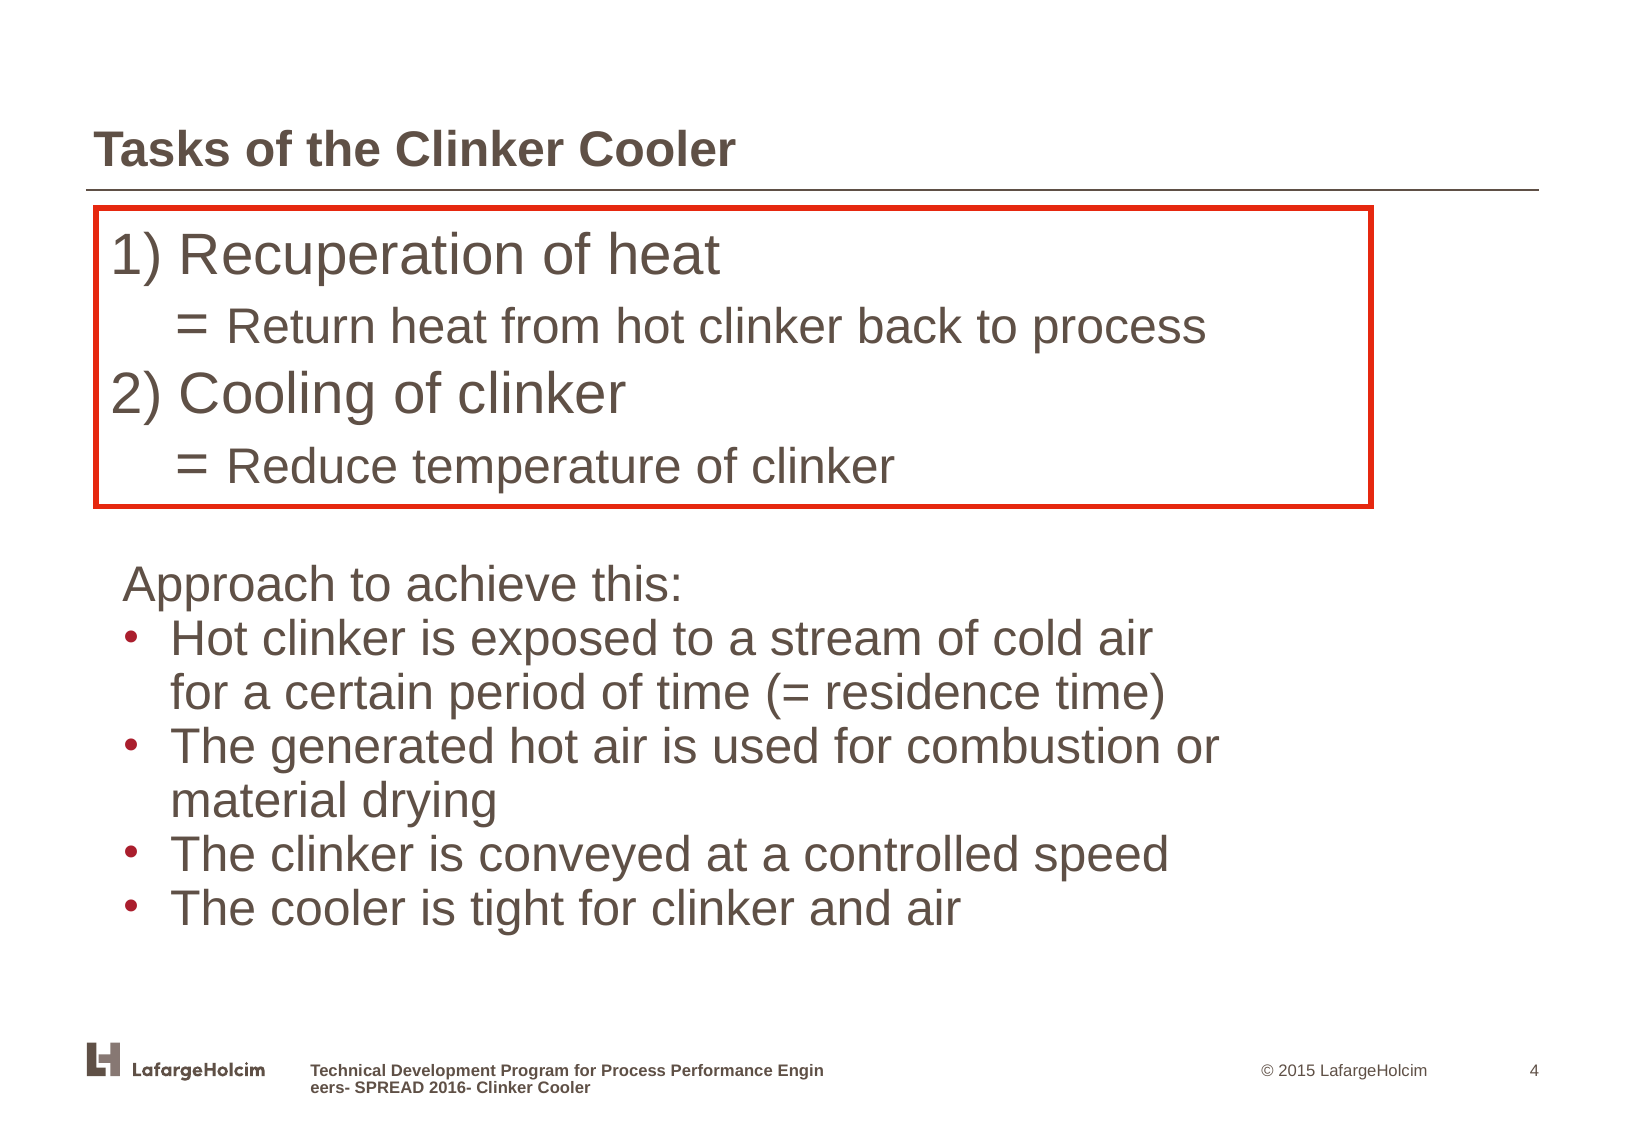

Tasks of the Clinker Cooler
1) Recuperation of heat
    = Return heat from hot clinker back to process
2) Cooling of clinker
    = Reduce temperature of clinker
Approach to achieve this:
Hot clinker is exposed to a stream of cold air for a certain period of time (= residence time)
The generated hot air is used for combustion or material drying
The clinker is conveyed at a controlled speed
The cooler is tight for clinker and air
Technical Development Program for Process Performance Engineers- SPREAD 2016- Clinker Cooler
4